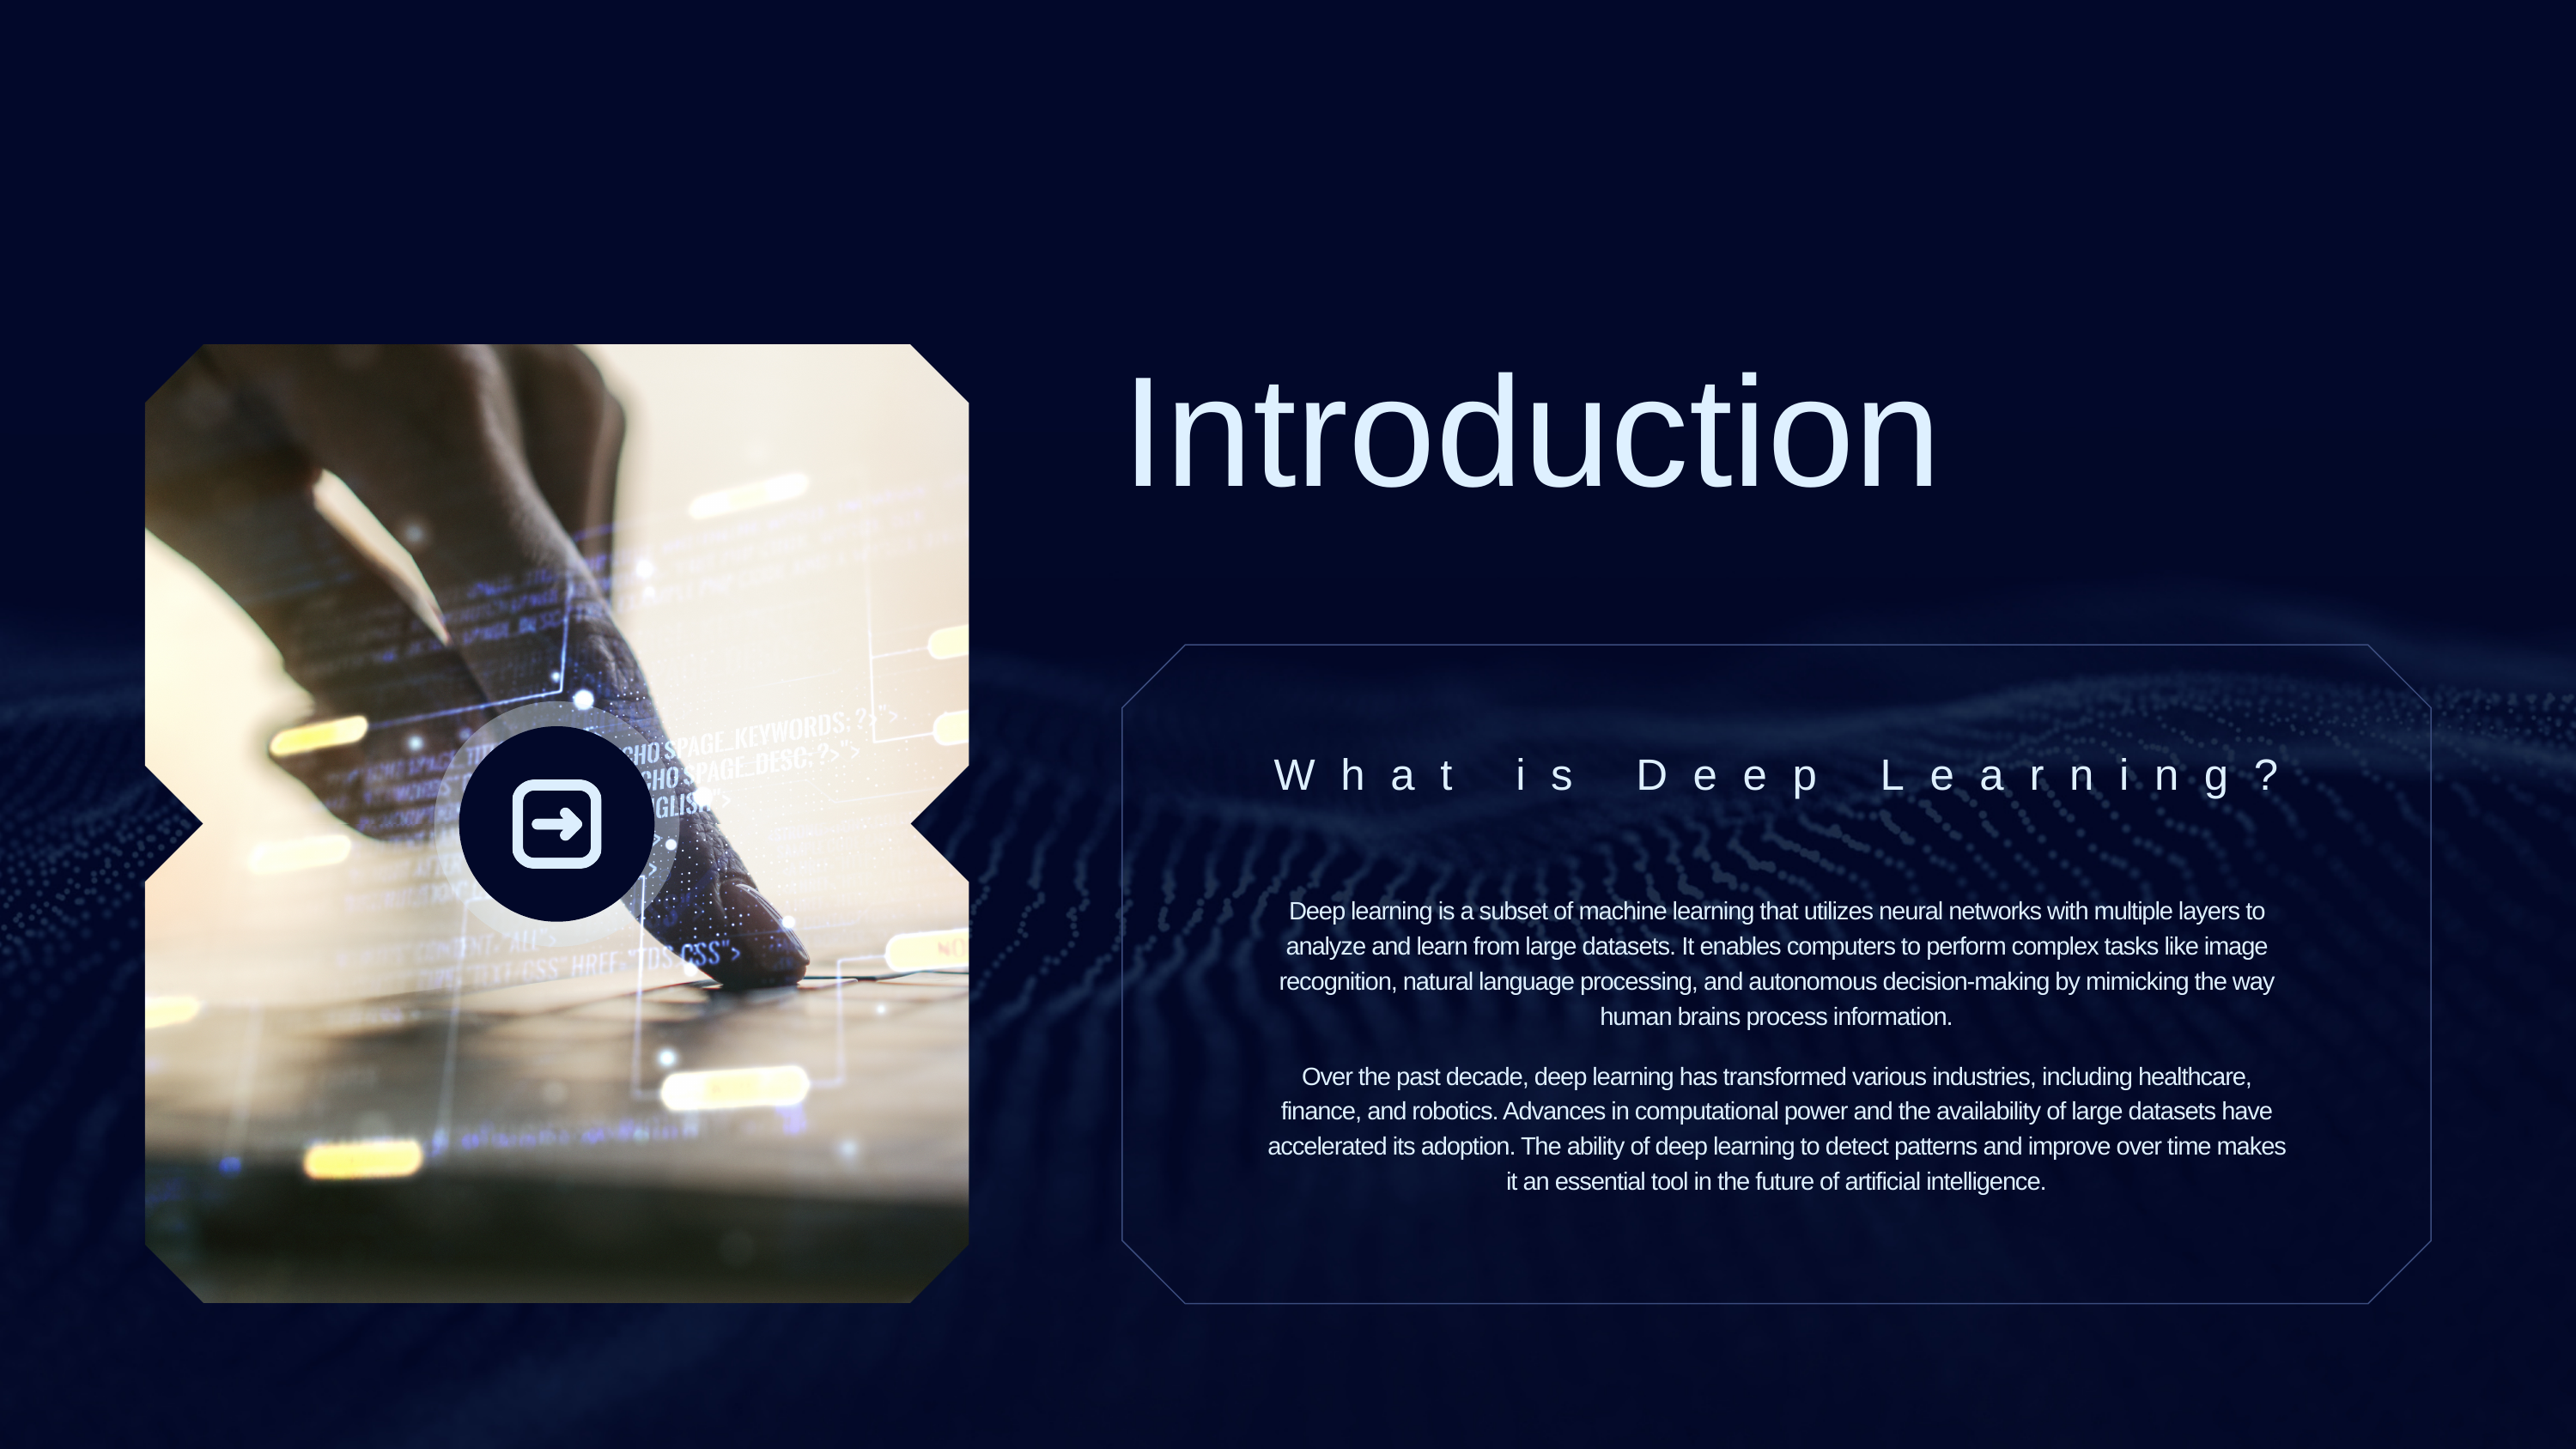

Introduction

What is Deep Learning?

Deep learning is a subset of machine learning that utilizes neural networks with multiple layers to analyze and learn from large datasets. It enables computers to perform complex tasks like image recognition, natural language processing, and autonomous decision-making by mimicking the way human brains process information.
Over the past decade, deep learning has transformed various industries, including healthcare, finance, and robotics. Advances in computational power and the availability of large datasets have accelerated its adoption. The ability of deep learning to detect patterns and improve over time makes it an essential tool in the future of artificial intelligence.